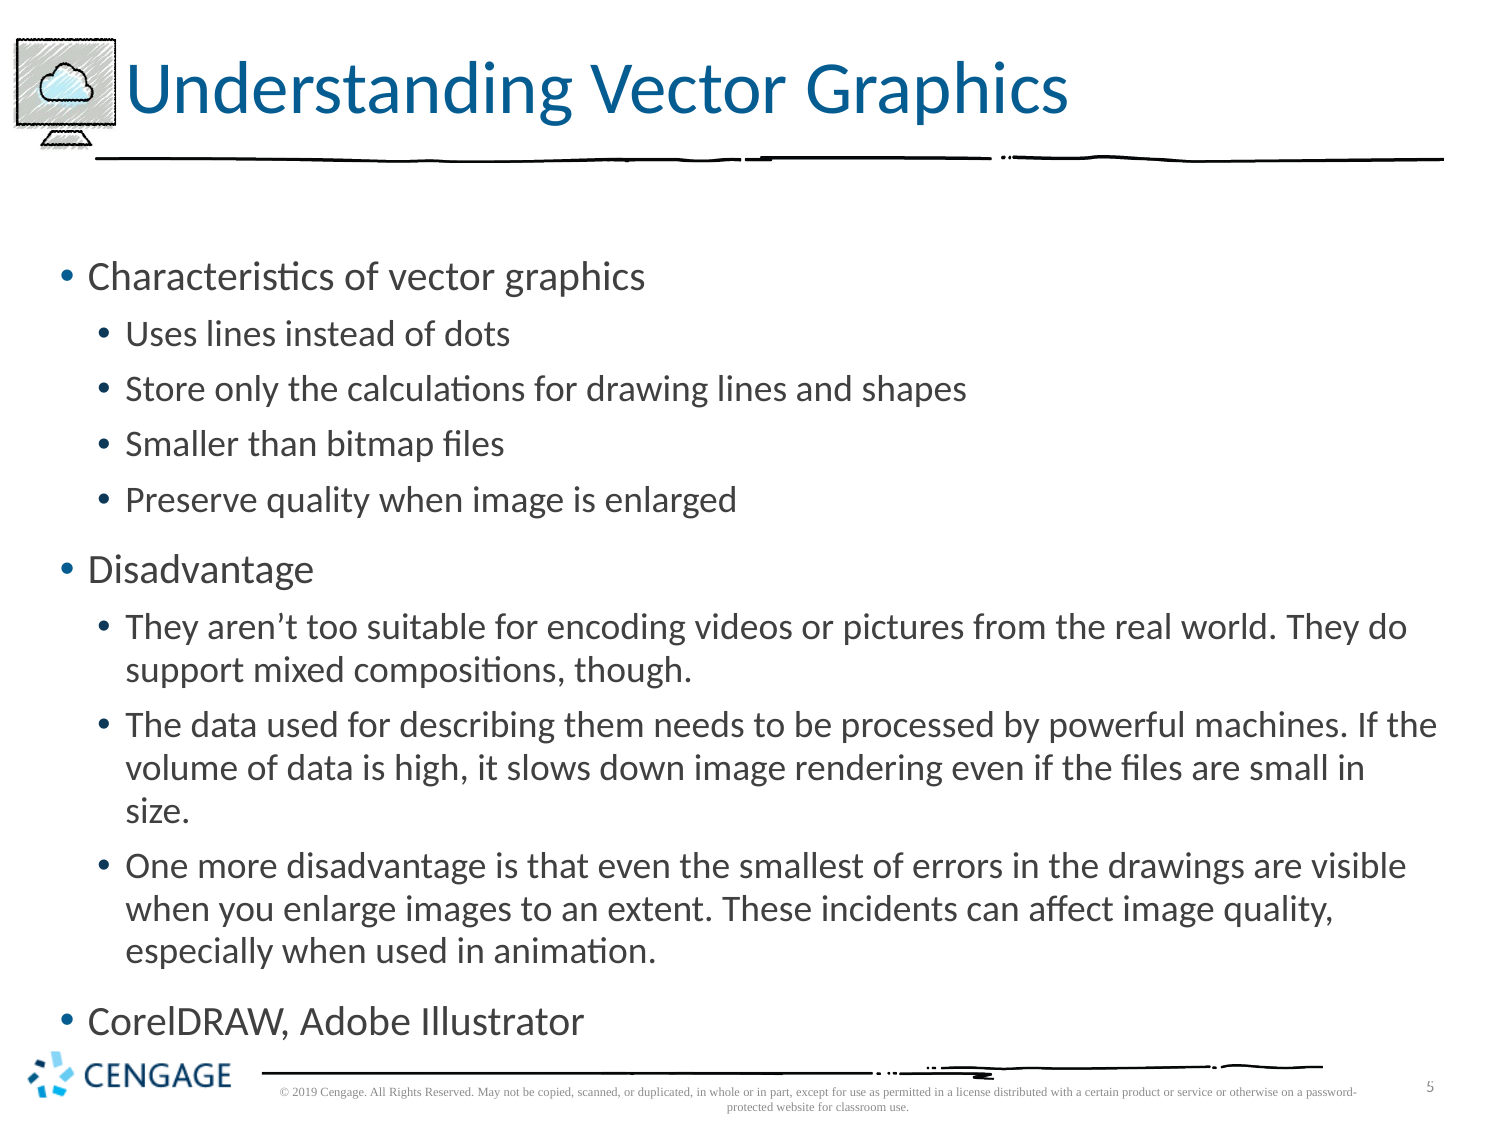

# Understanding Vector Graphics
Characteristics of vector graphics
Uses lines instead of dots
Store only the calculations for drawing lines and shapes
Smaller than bitmap files
Preserve quality when image is enlarged
Disadvantage
They aren’t too suitable for encoding videos or pictures from the real world. They do support mixed compositions, though.
The data used for describing them needs to be processed by powerful machines. If the volume of data is high, it slows down image rendering even if the files are small in size.
One more disadvantage is that even the smallest of errors in the drawings are visible when you enlarge images to an extent. These incidents can affect image quality, especially when used in animation.
CorelDRAW, Adobe Illustrator
5
© 2019 Cengage. All Rights Reserved. May not be copied, scanned, or duplicated, in whole or in part, except for use as permitted in a license distributed with a certain product or service or otherwise on a password-protected website for classroom use.